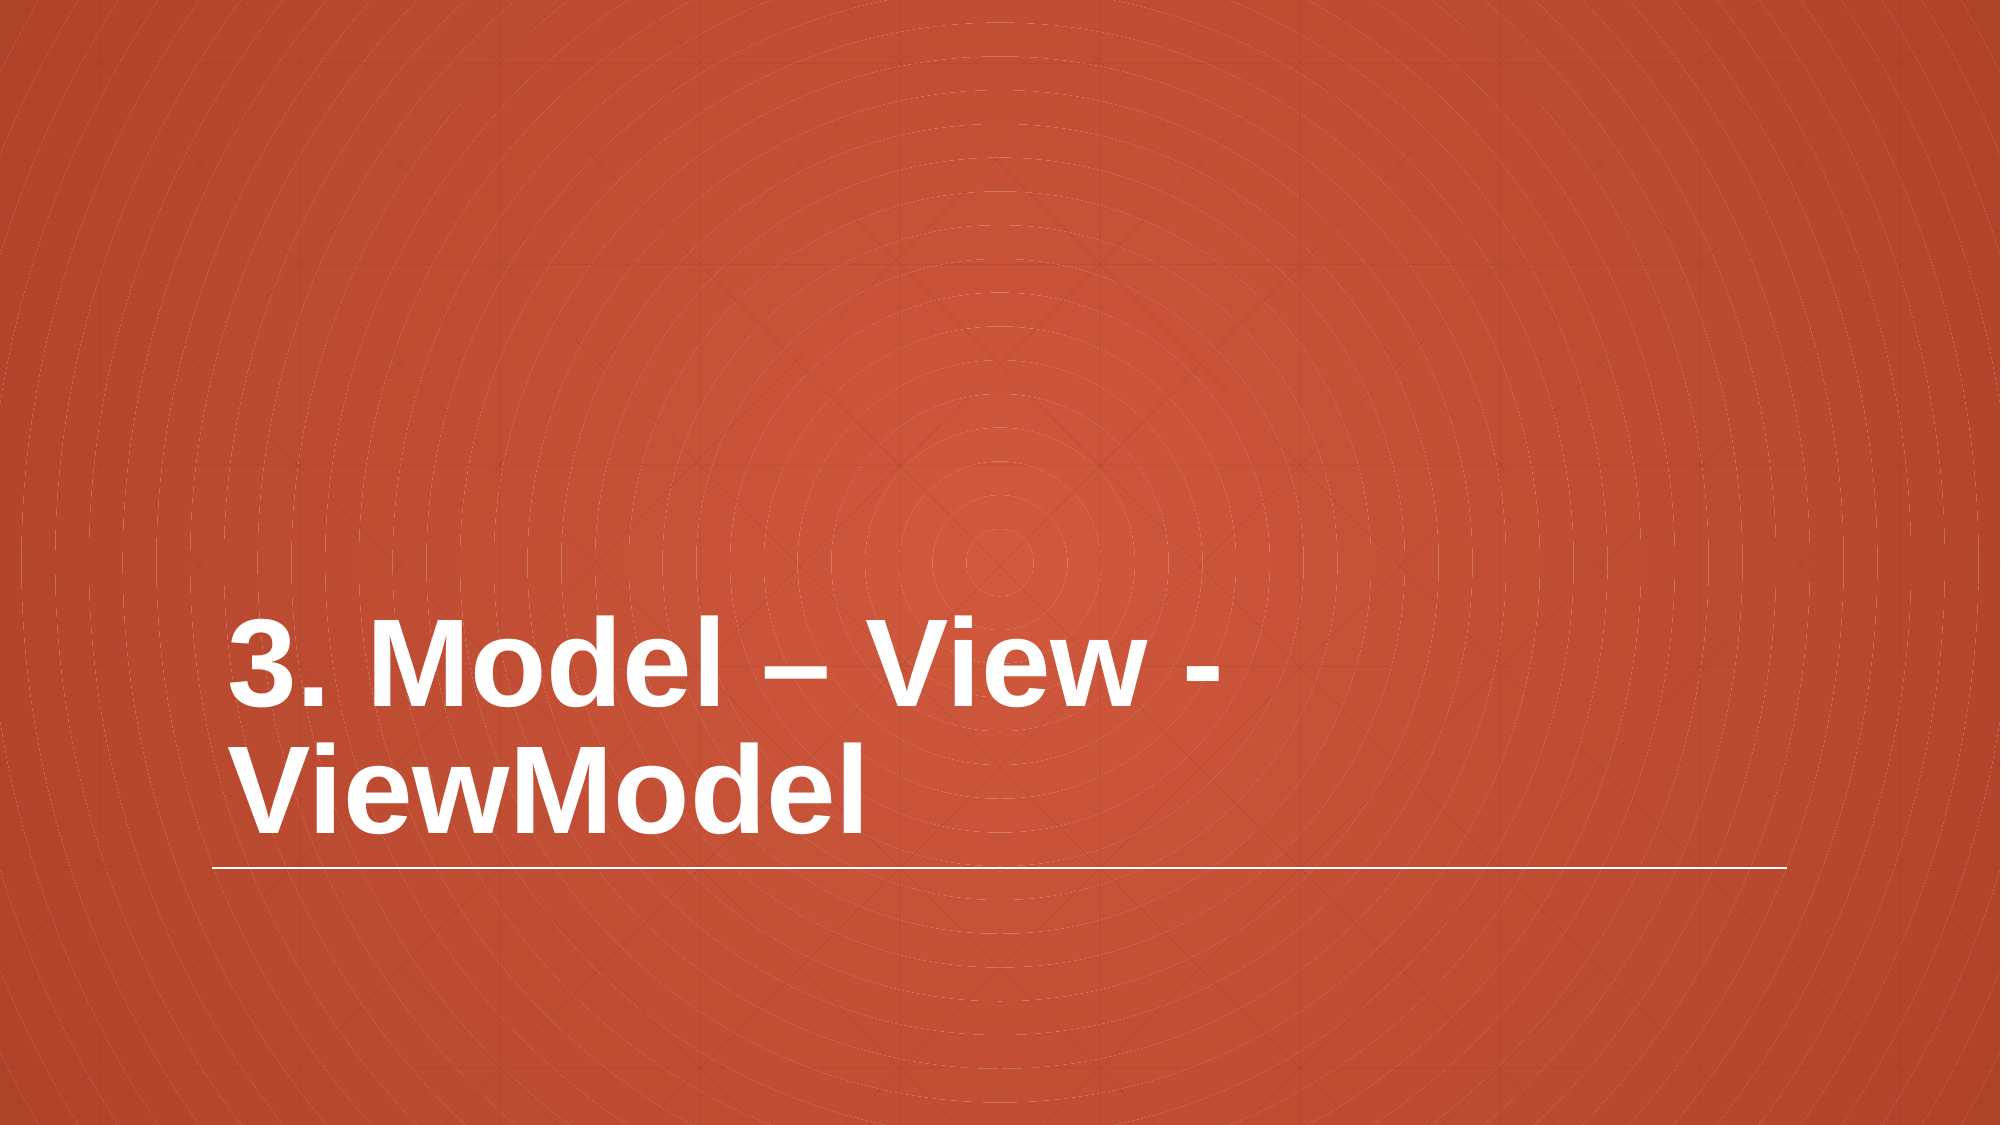

# 3. Model – View - ViewModel